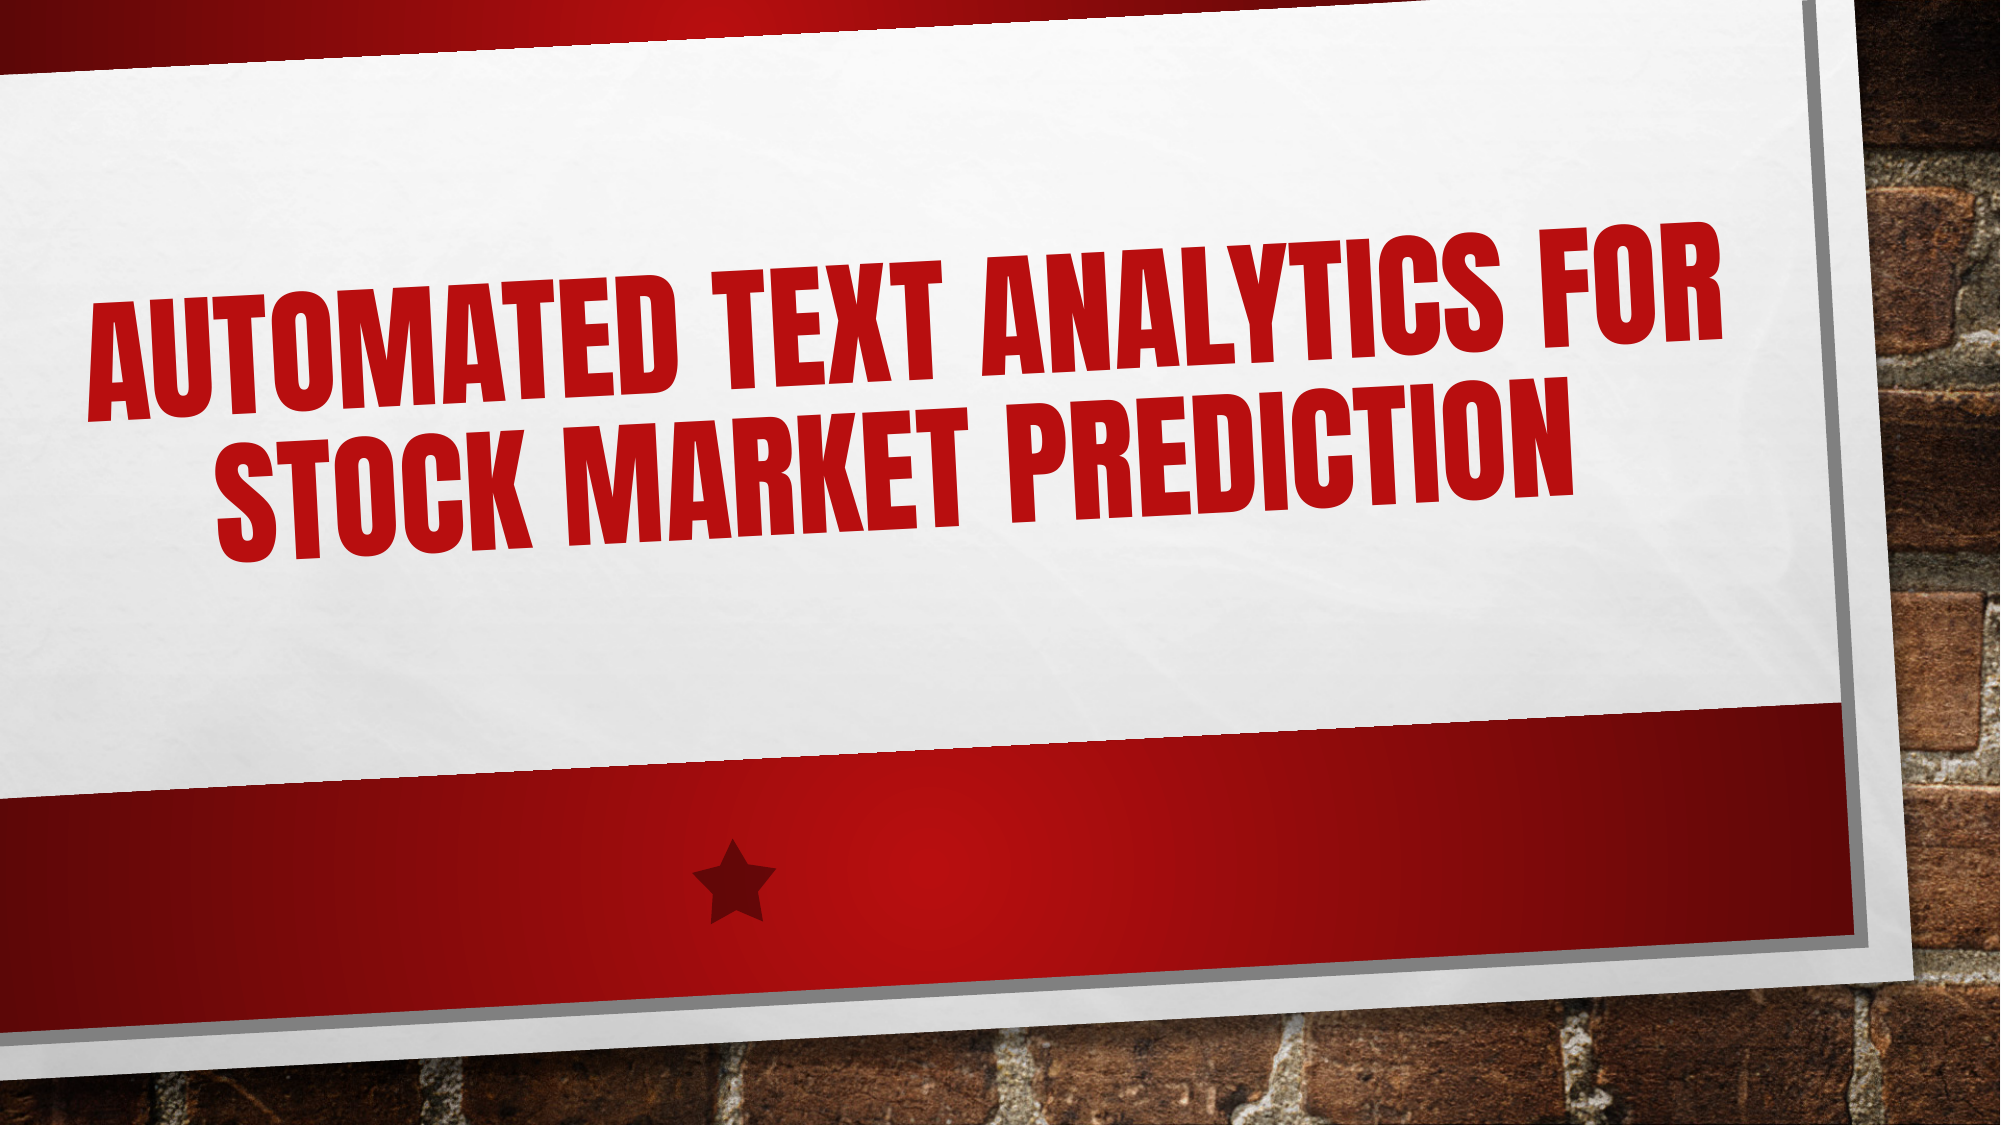

# Automated Text Analytics for Stock Market prediction